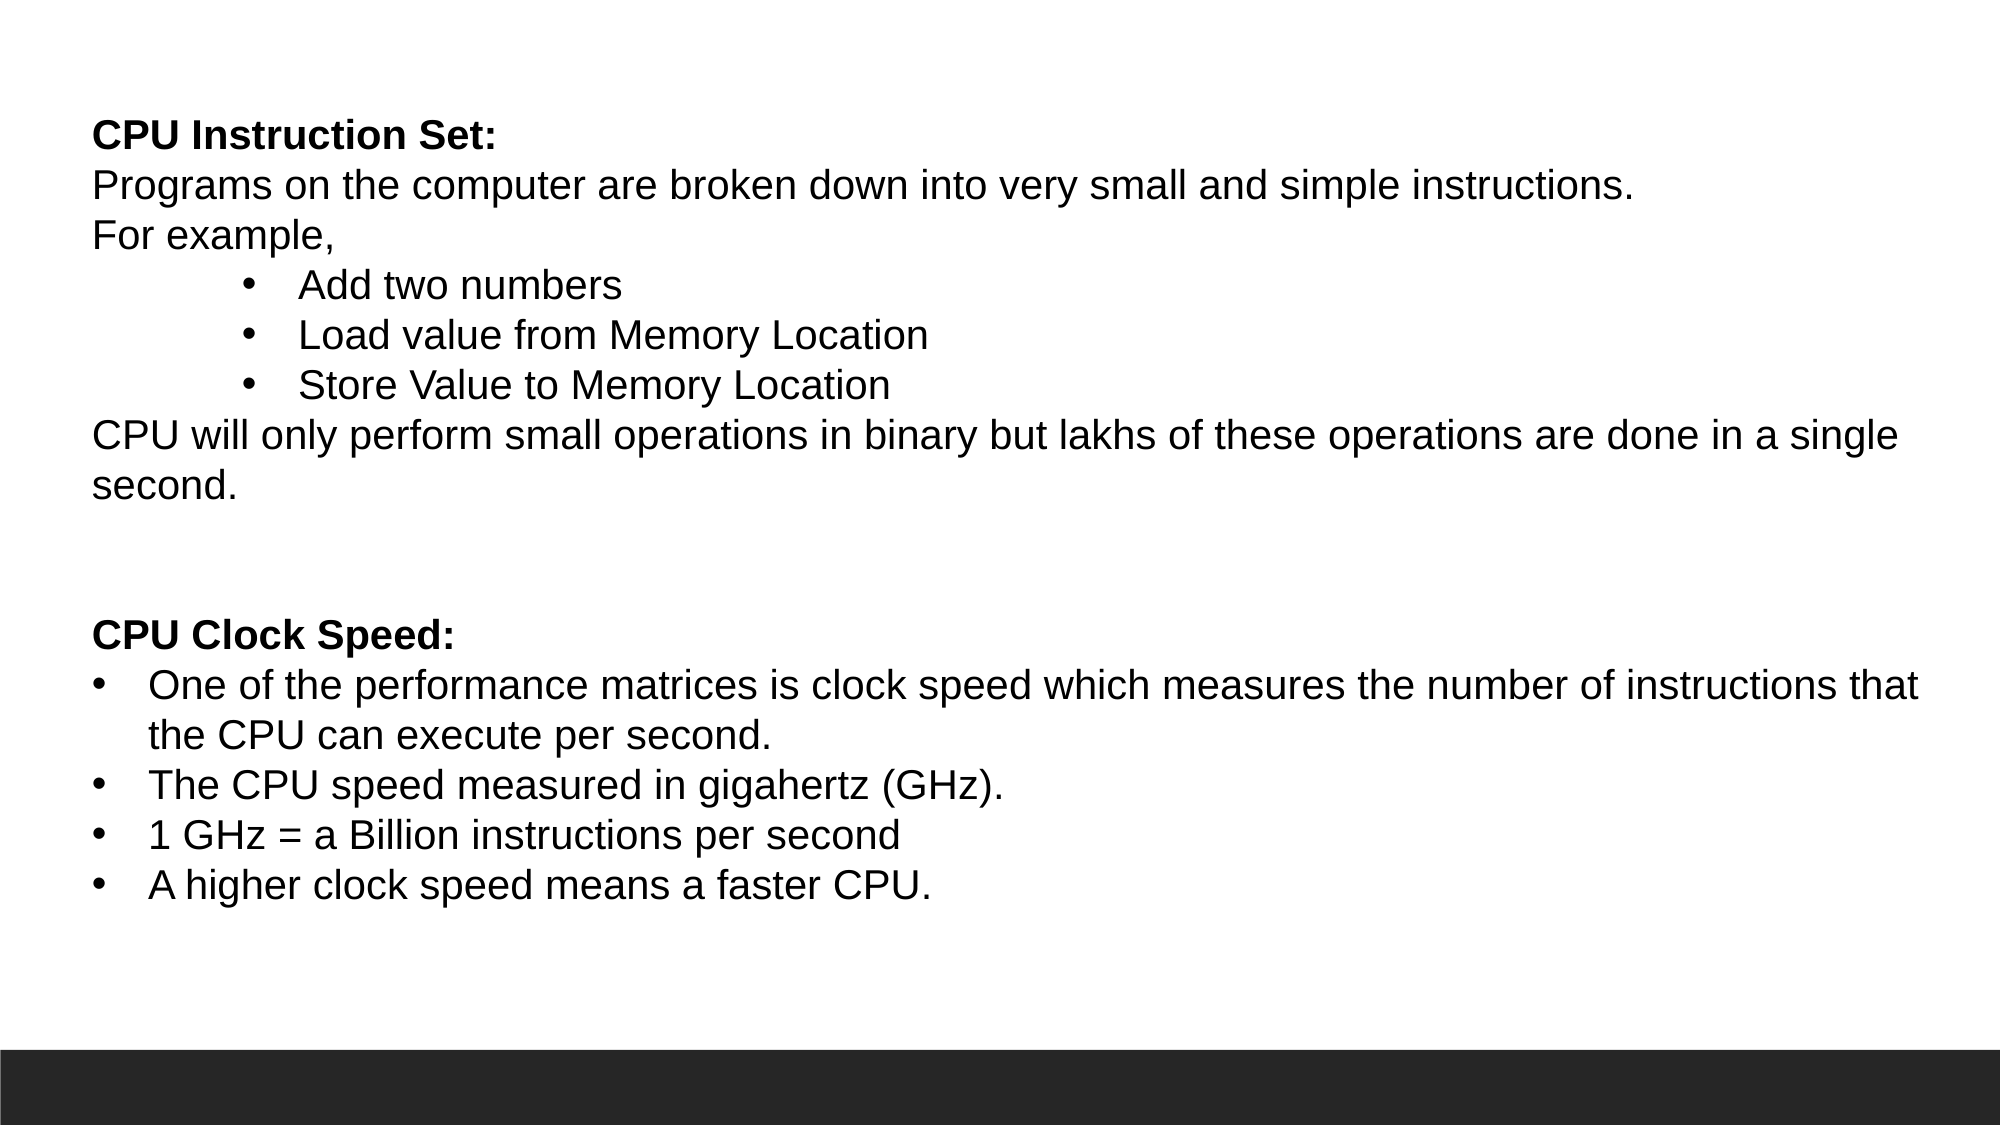

CPU Instruction Set:
Programs on the computer are broken down into very small and simple instructions.
For example,
Add two numbers
Load value from Memory Location
Store Value to Memory Location
CPU will only perform small operations in binary but lakhs of these operations are done in a single second.

CPU Clock Speed:
One of the performance matrices is clock speed which measures the number of instructions that the CPU can execute per second.
The CPU speed measured in gigahertz (GHz).
1 GHz = a Billion instructions per second
A higher clock speed means a faster CPU.